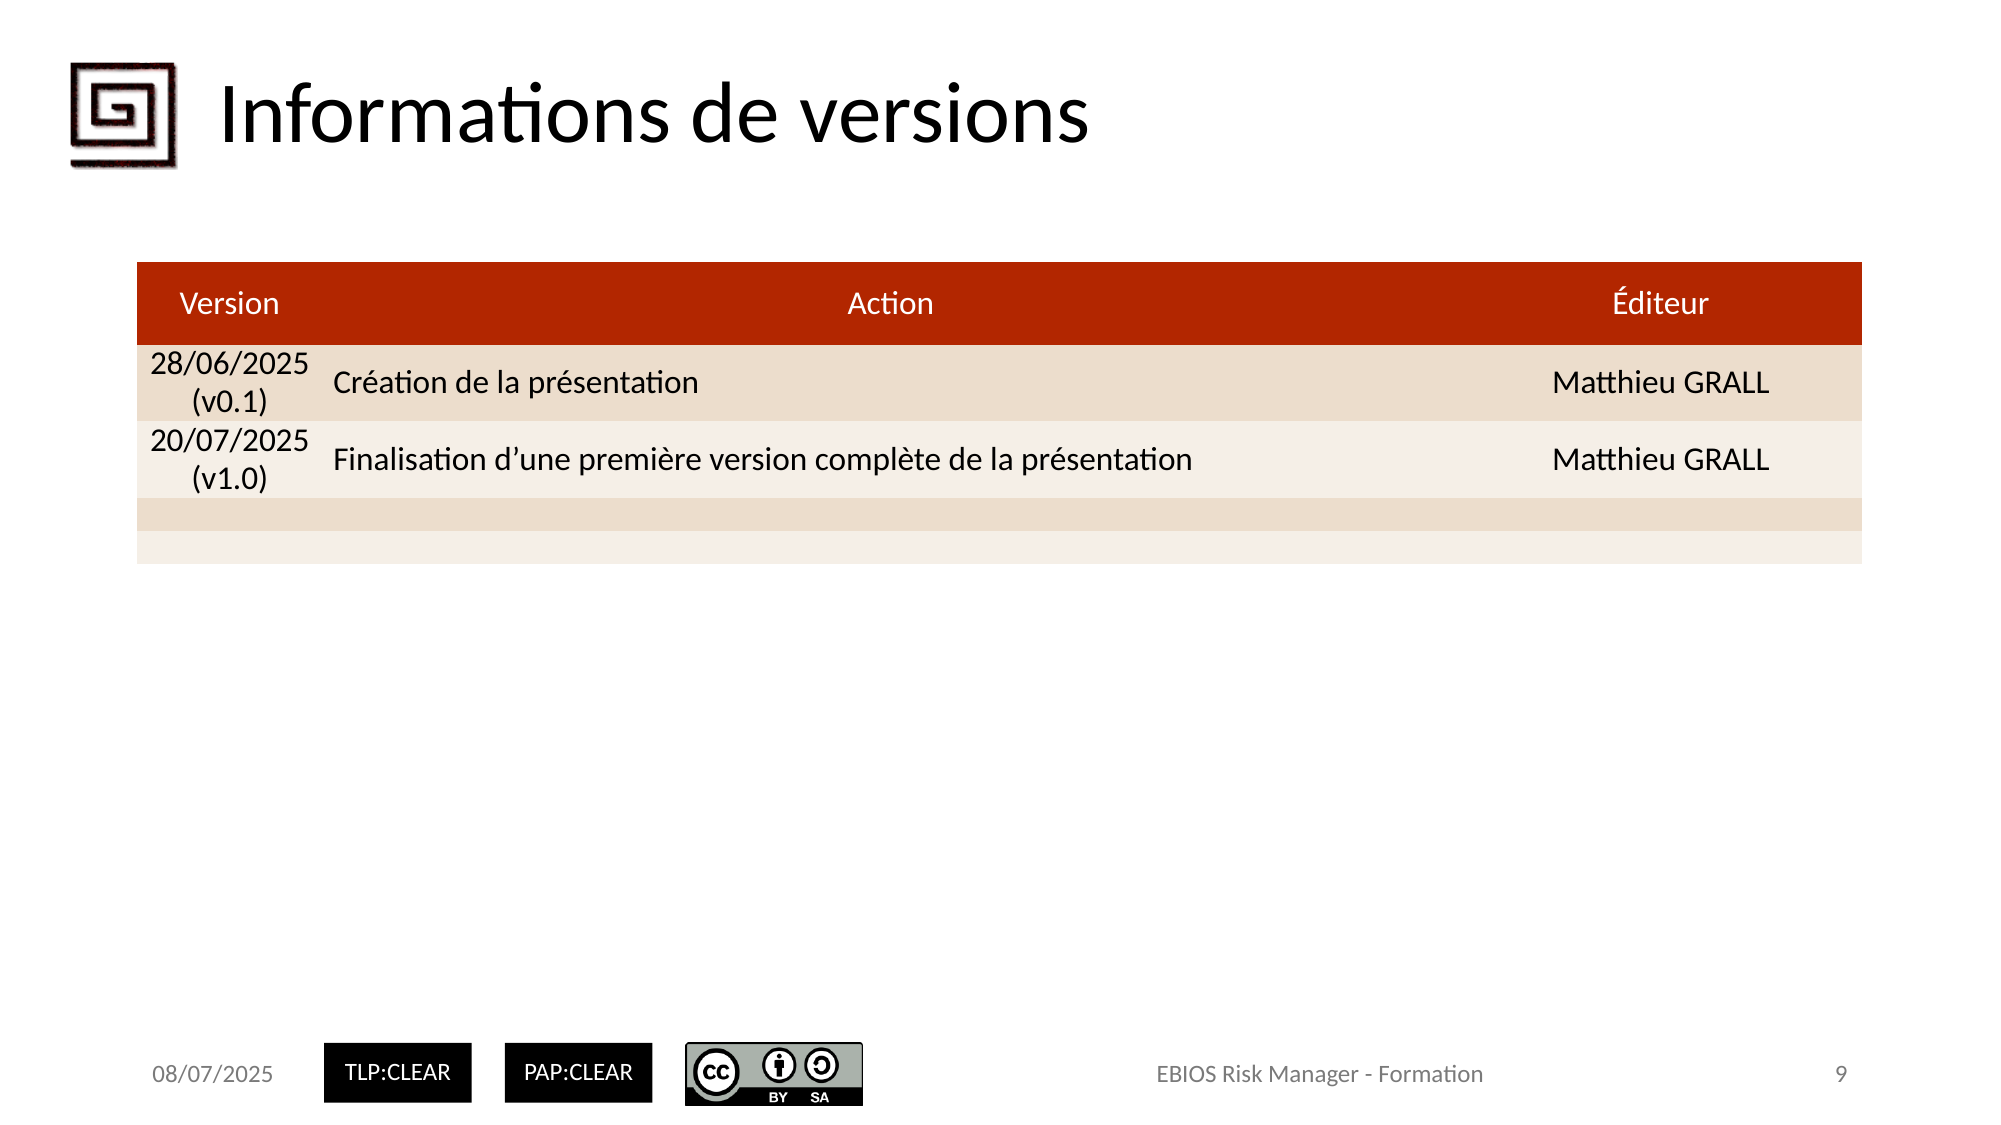

# Informations de versions
| Version | Action | Éditeur |
| --- | --- | --- |
| 28/06/2025 (v0.1) | Création de la présentation | Matthieu GRALL |
| 20/07/2025 (v1.0) | Finalisation d’une première version complète de la présentation | Matthieu GRALL |
|  |  |  |
|  |  |  |
08/07/2025
EBIOS Risk Manager - Formation
9